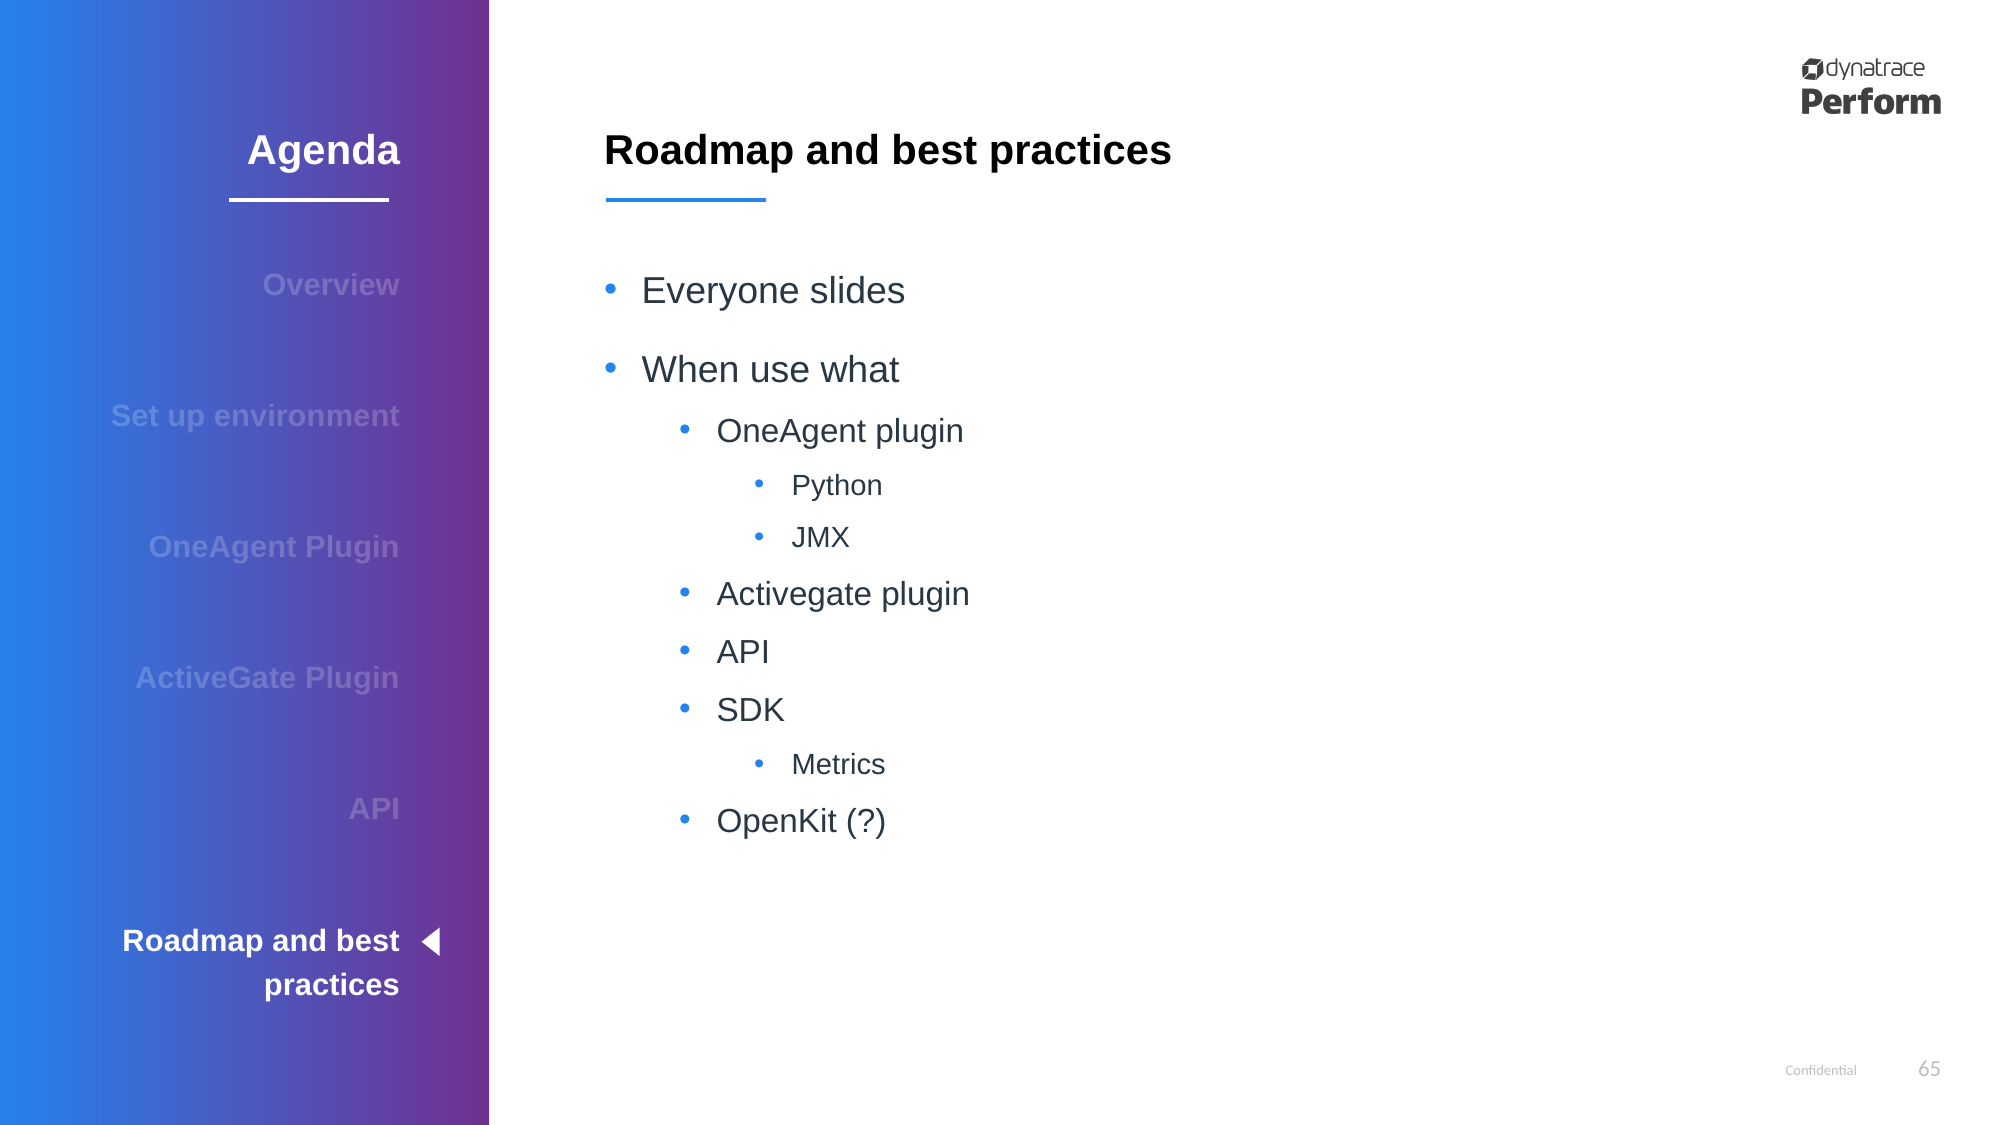

Agenda
# Roadmap and best practices
Overview
Set up environment
OneAgent Plugin
ActiveGate Plugin
API
Roadmap and best practices
Everyone slides
When use what
OneAgent plugin
Python
JMX
Activegate plugin
API
SDK
Metrics
OpenKit (?)